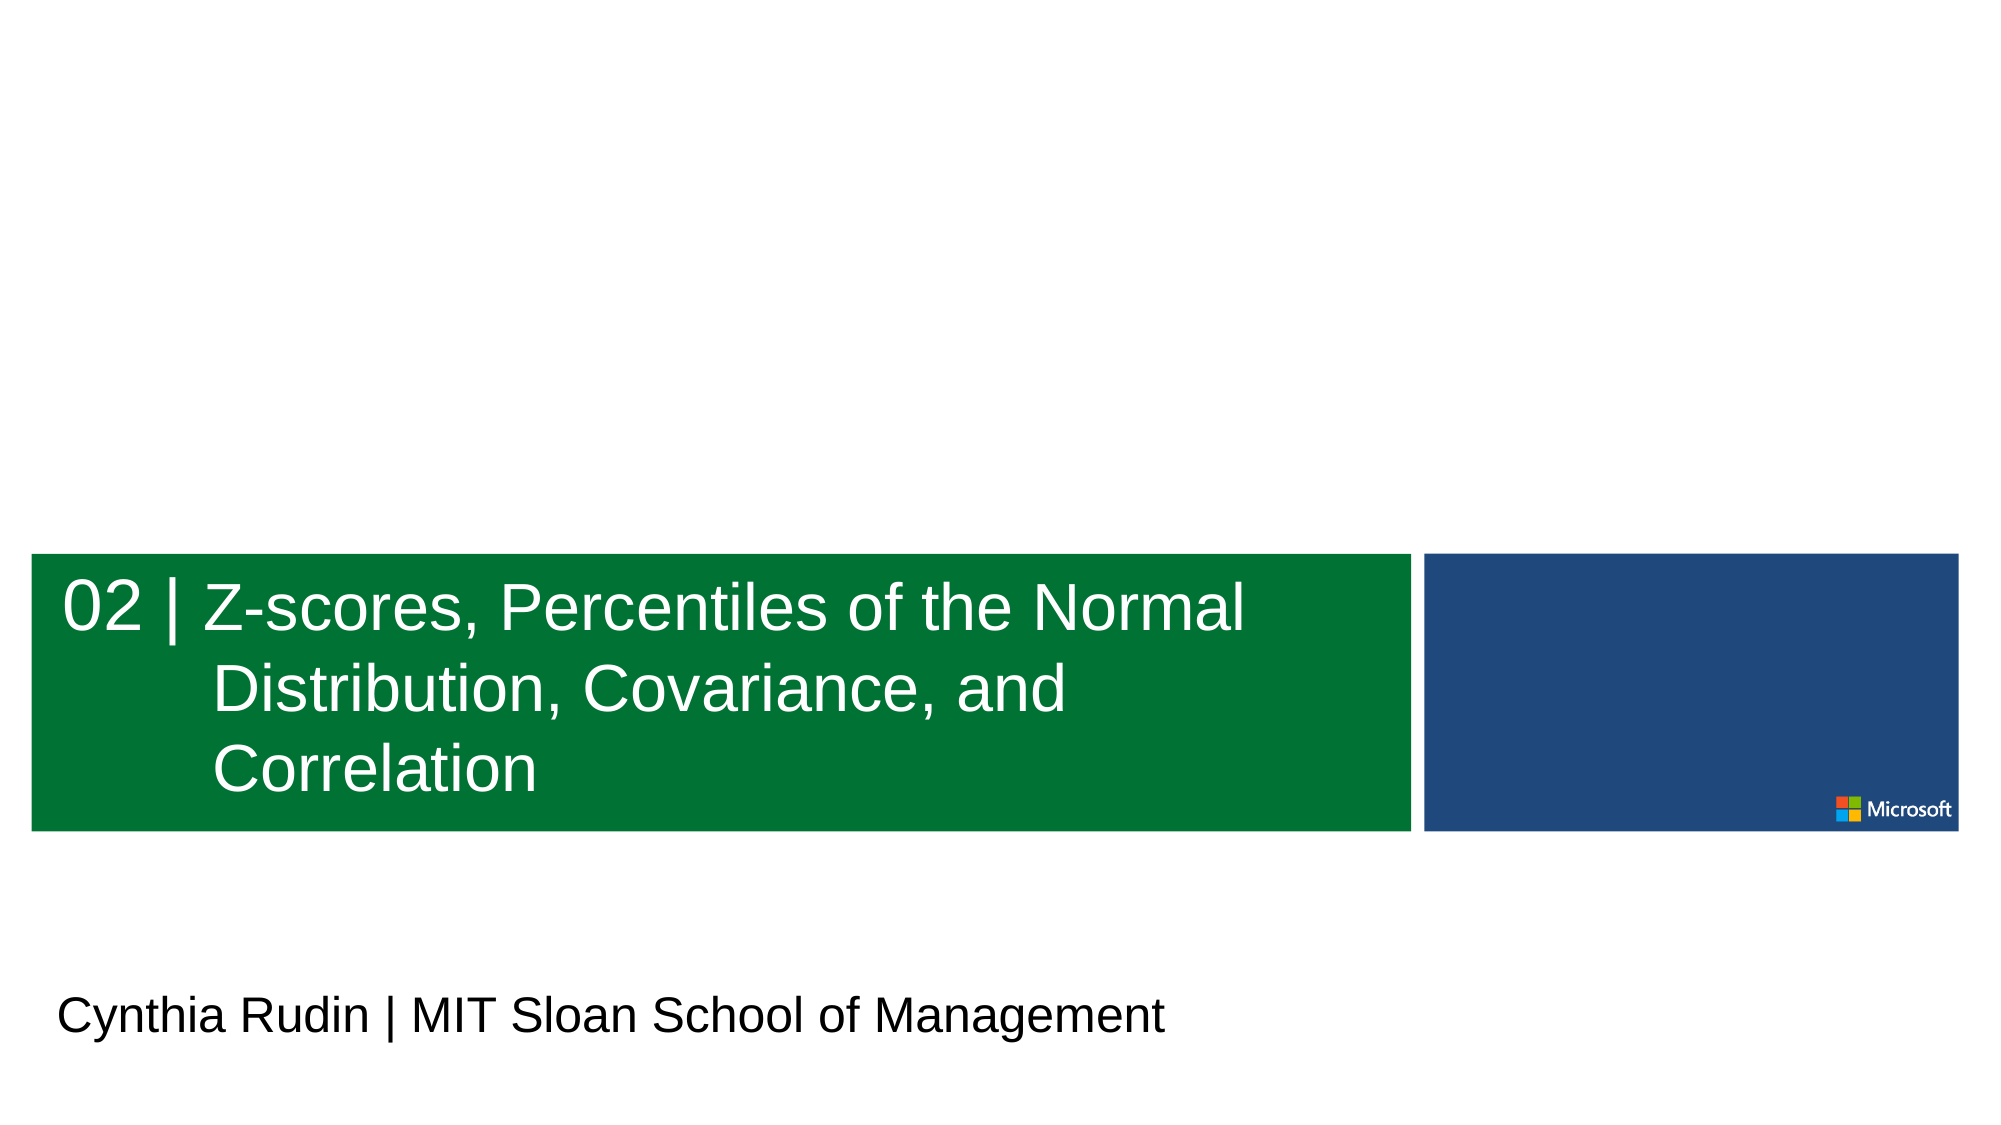

02 | Z-scores, Percentiles of the Normal Distribution, Covariance, and Correlation
Cynthia Rudin | MIT Sloan School of Management